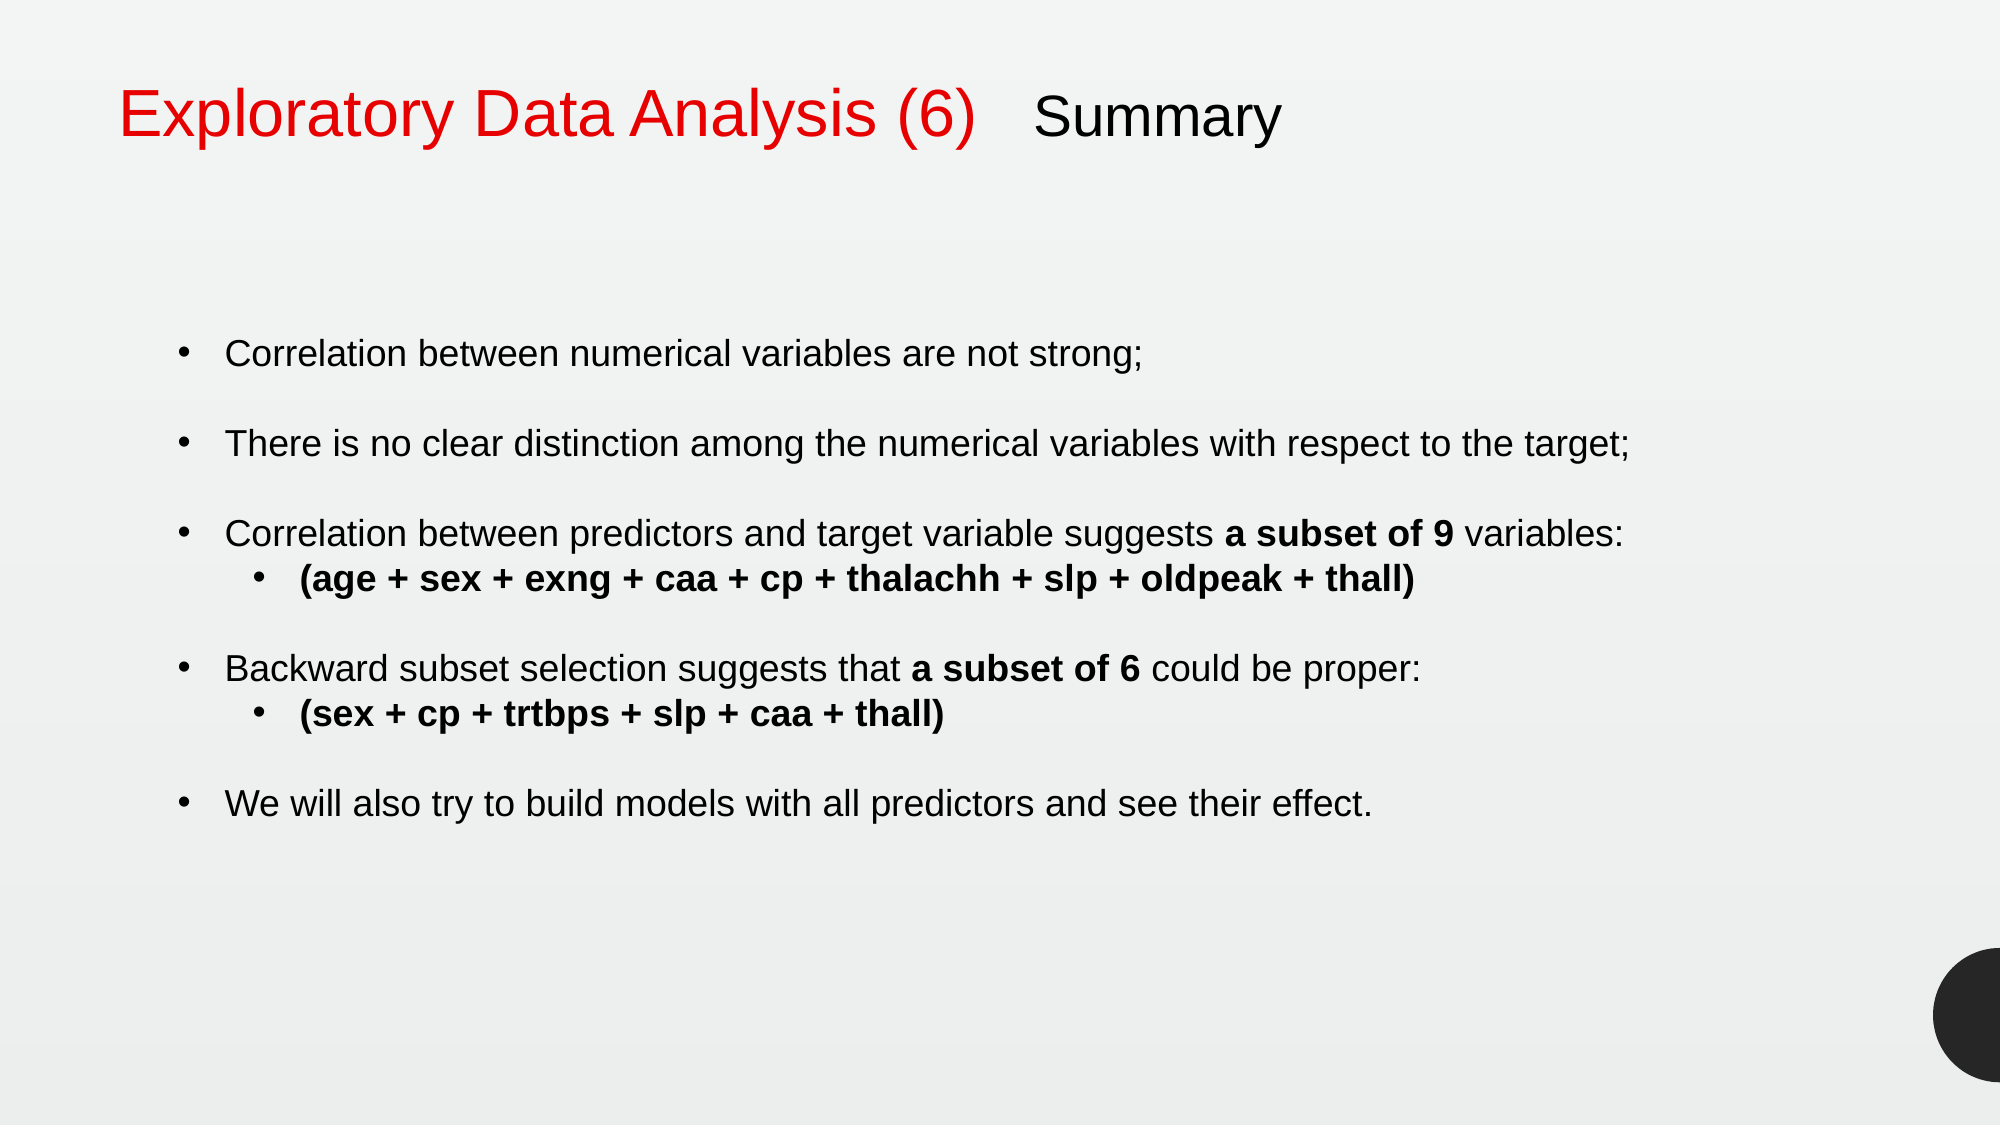

Exploratory Data Analysis (6)   Summary
Correlation between numerical variables are not strong;

There is no clear distinction among the numerical variables with respect to the target;

Correlation between predictors and target variable suggests a subset of 9 variables:
(age + sex + exng + caa + cp + thalachh + slp + oldpeak + thall)

Backward subset selection suggests that a subset of 6 could be proper:
(sex + cp + trtbps + slp + caa + thall)

We will also try to build models with all predictors and see their effect.